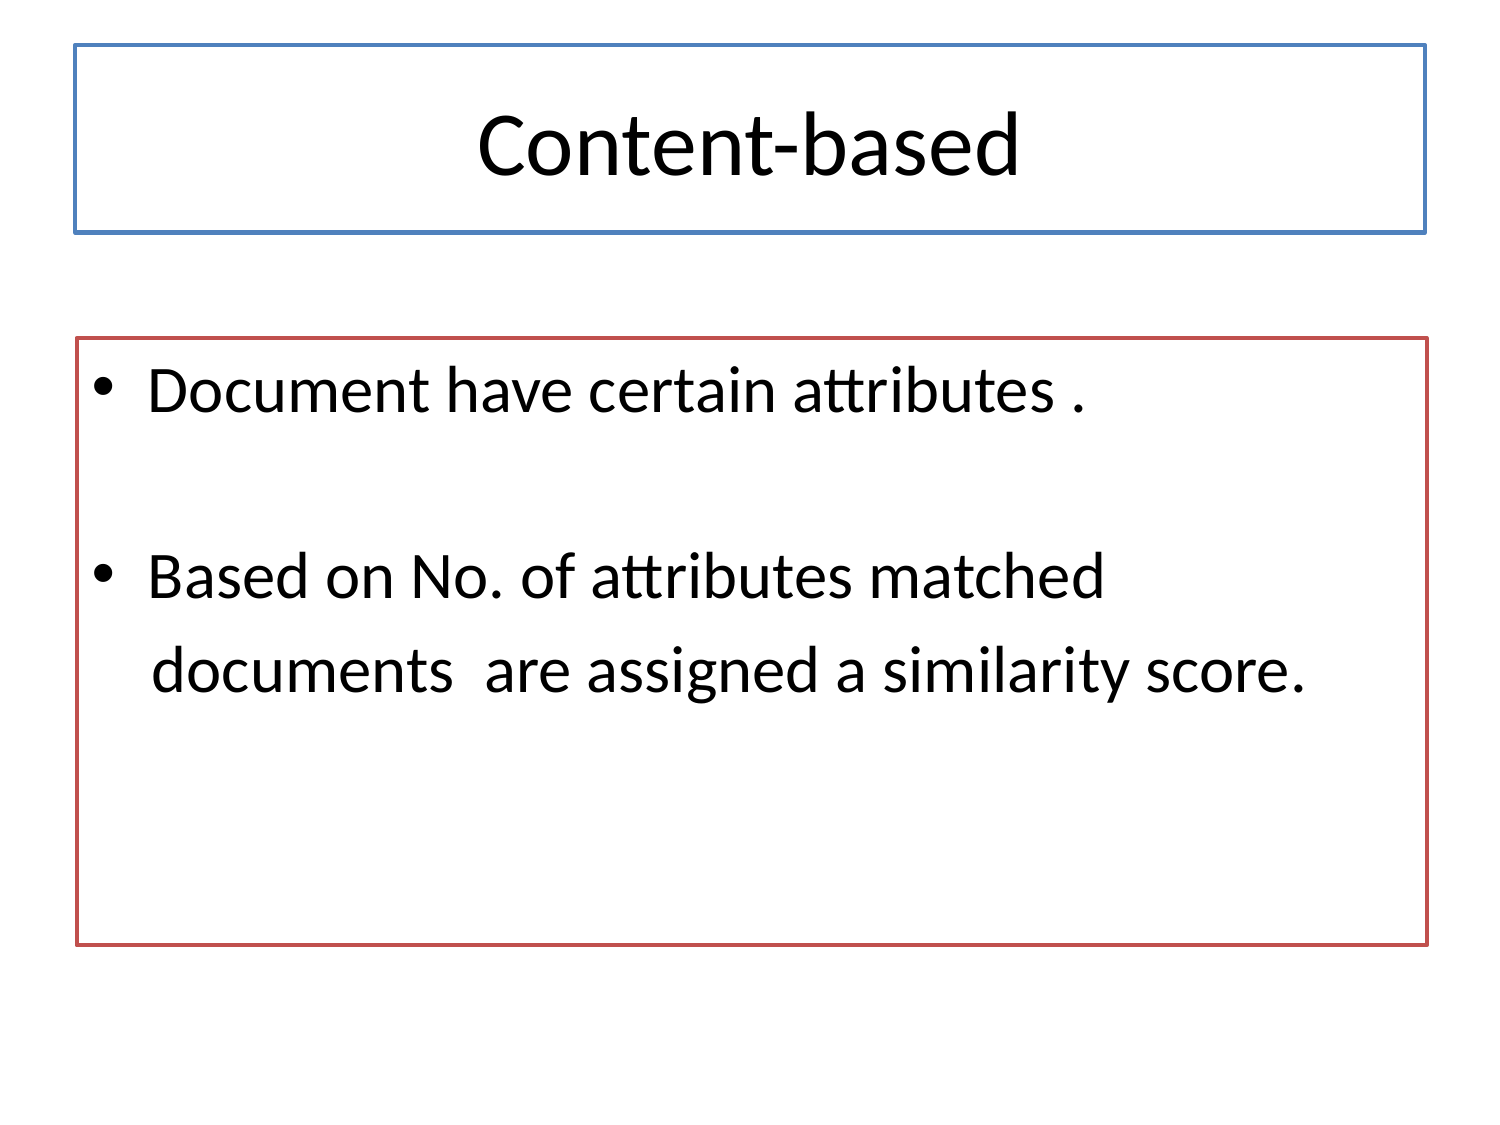

# Content-based
Document have certain attributes .

Based on No. of attributes matched
    documents  are assigned a similarity score.